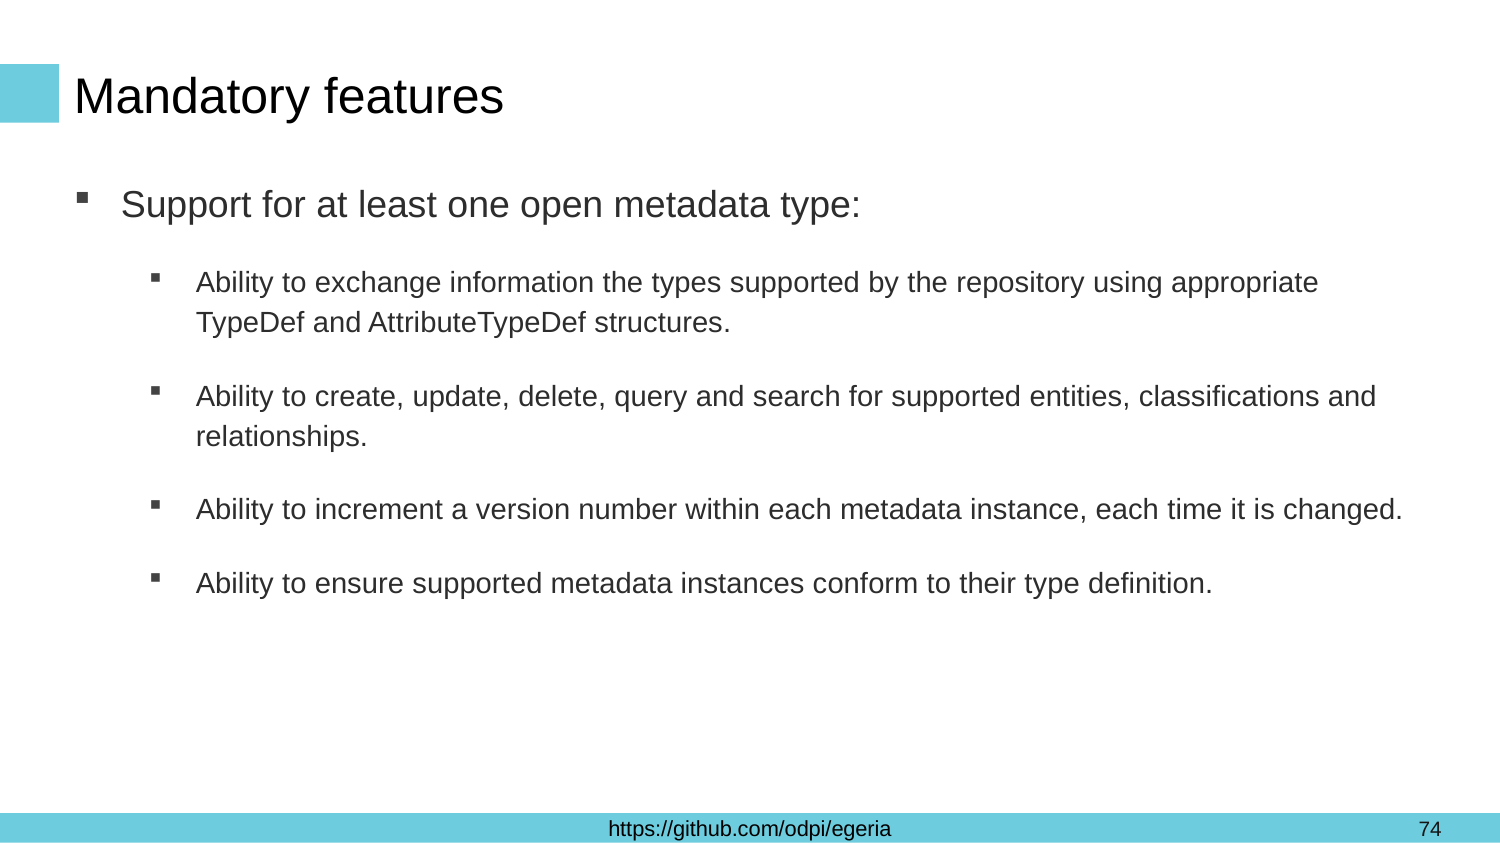

# Mandatory features
Support for at least one open metadata type:
Ability to exchange information the types supported by the repository using appropriate TypeDef and AttributeTypeDef structures.
Ability to create, update, delete, query and search for supported entities, classifications and relationships.
Ability to increment a version number within each metadata instance, each time it is changed.
Ability to ensure supported metadata instances conform to their type definition.
74